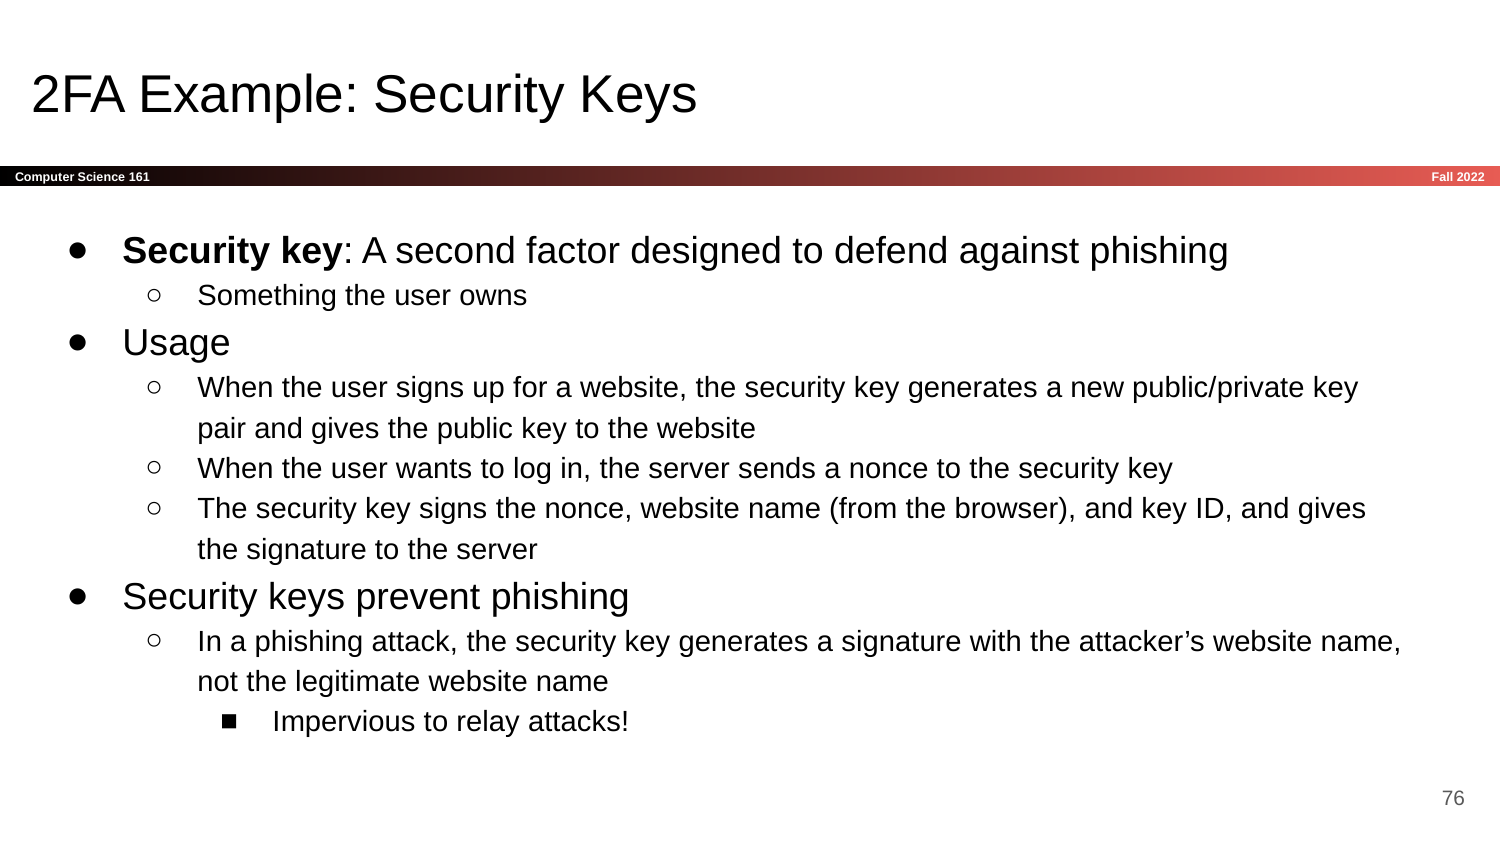

# 2FA Example: Security Keys
Security key: A second factor designed to defend against phishing
Something the user owns
Usage
When the user signs up for a website, the security key generates a new public/private key pair and gives the public key to the website
When the user wants to log in, the server sends a nonce to the security key
The security key signs the nonce, website name (from the browser), and key ID, and gives the signature to the server
Security keys prevent phishing
In a phishing attack, the security key generates a signature with the attacker’s website name, not the legitimate website name
Impervious to relay attacks!
76